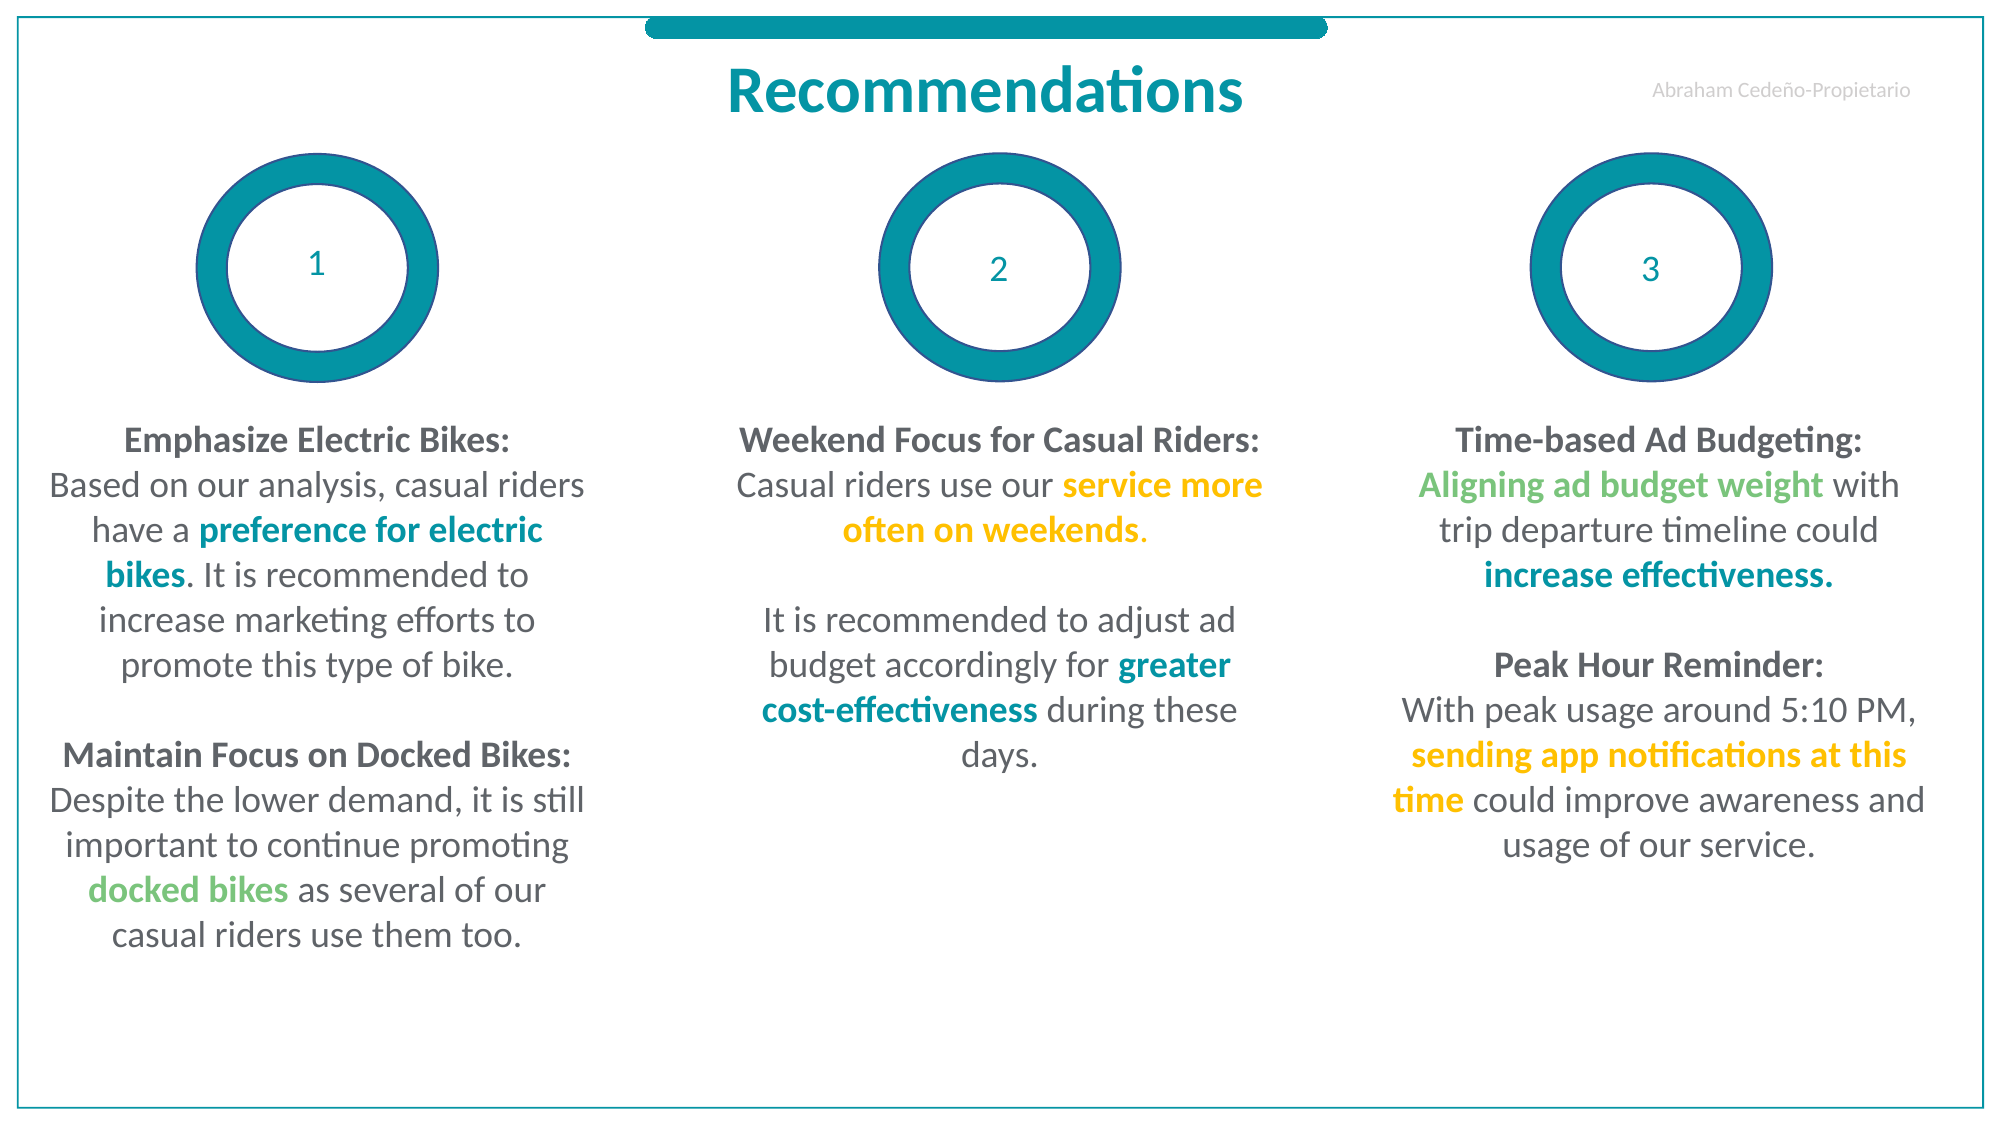

Recommendations

1
2
3
Emphasize Electric Bikes:
Based on our analysis, casual riders have a preference for electric bikes. It is recommended to increase marketing efforts to promote this type of bike.

Maintain Focus on Docked Bikes:
Despite the lower demand, it is still important to continue promoting docked bikes as several of our casual riders use them too.
Weekend Focus for Casual Riders:
Casual riders use our service more often on weekends.

It is recommended to adjust ad budget accordingly for greater cost-effectiveness during these days.
Time-based Ad Budgeting:
Aligning ad budget weight with trip departure timeline could increase effectiveness.

Peak Hour Reminder:
With peak usage around 5:10 PM, sending app notifications at this time could improve awareness and usage of our service.